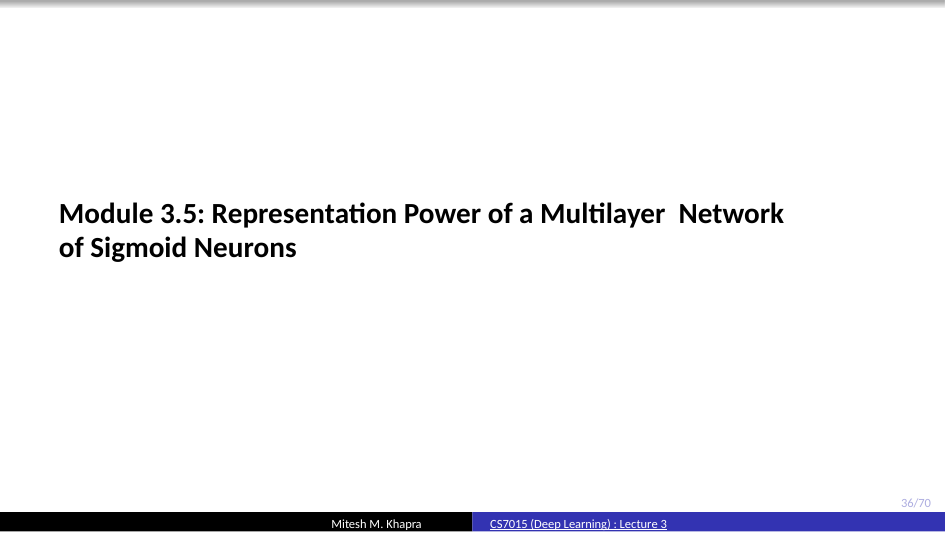

Module 3.5: Representation Power of a Multilayer  Network of Sigmoid Neurons
36/70

Mitesh M. Khapra
CS7015 (Deep Learning) : Lecture 3